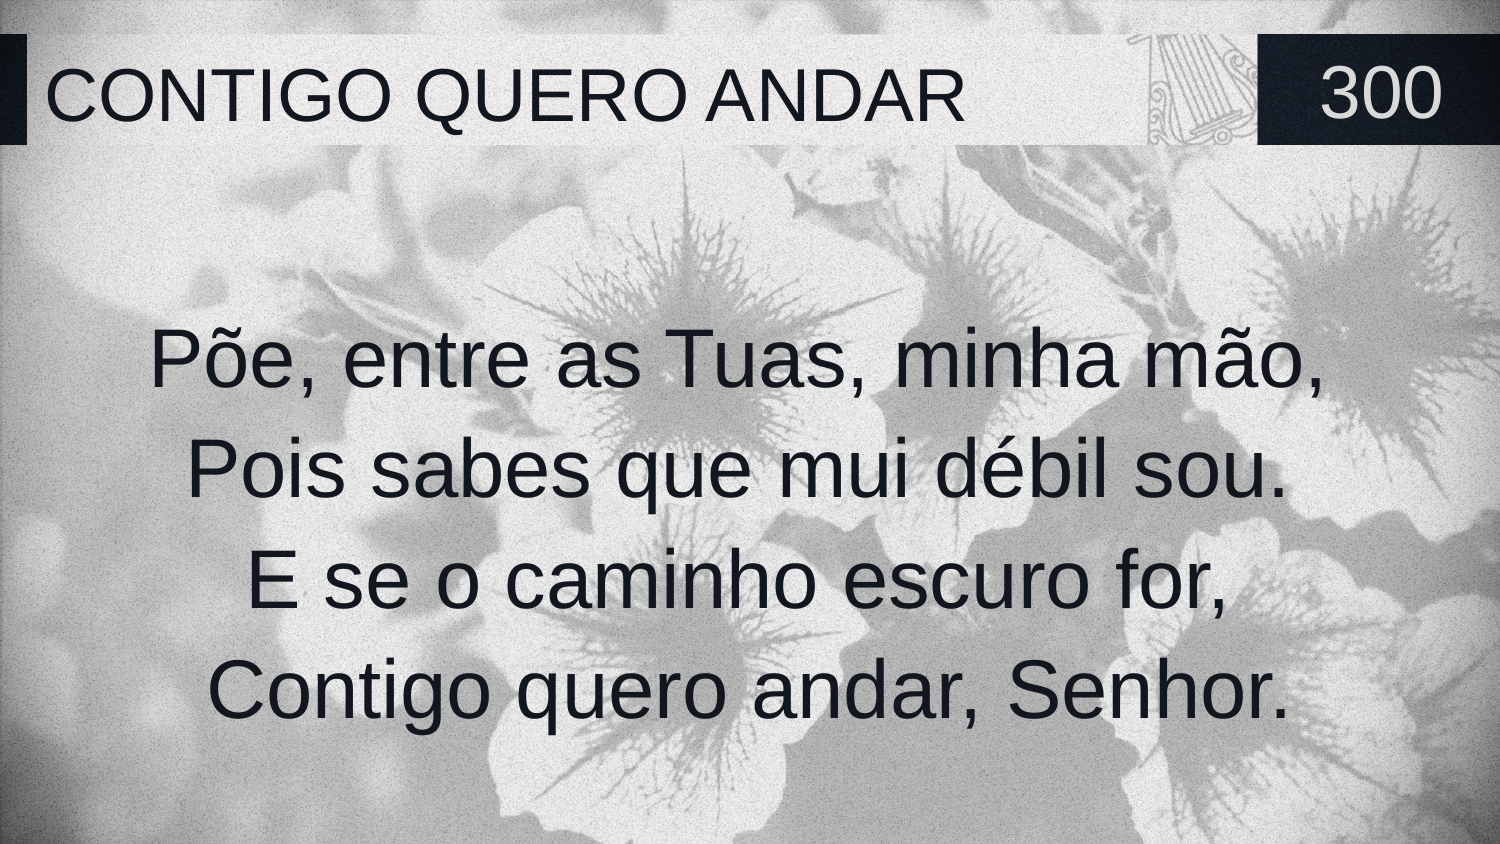

# CONTIGO QUERO ANDAR
300
Põe, entre as Tuas, minha mão,
Pois sabes que mui débil sou.
E se o caminho escuro for,
Contigo quero andar, Senhor.